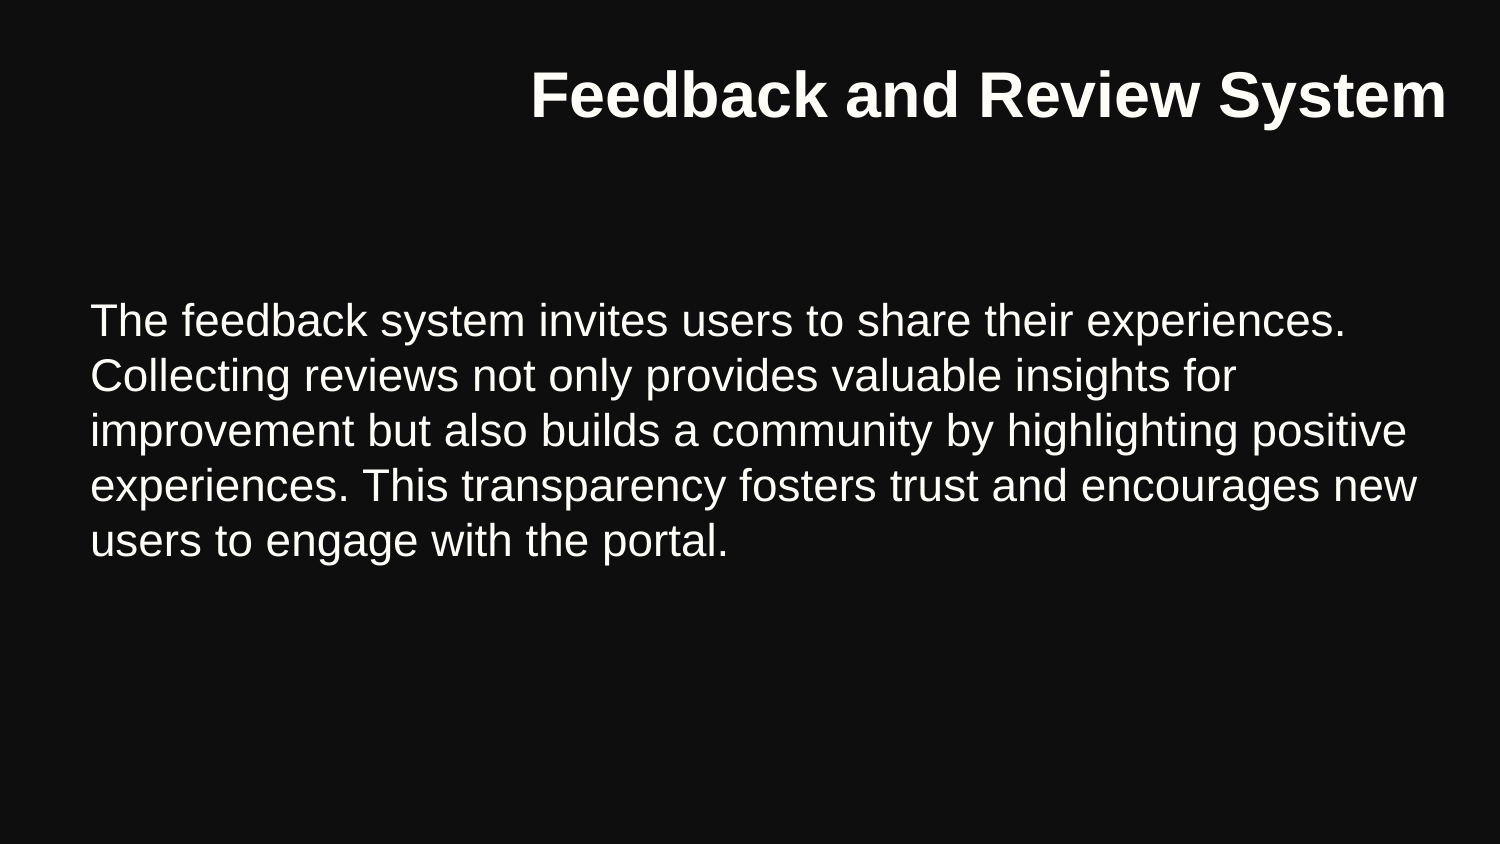

# Feedback and Review System
The feedback system invites users to share their experiences. Collecting reviews not only provides valuable insights for improvement but also builds a community by highlighting positive experiences. This transparency fosters trust and encourages new users to engage with the portal.